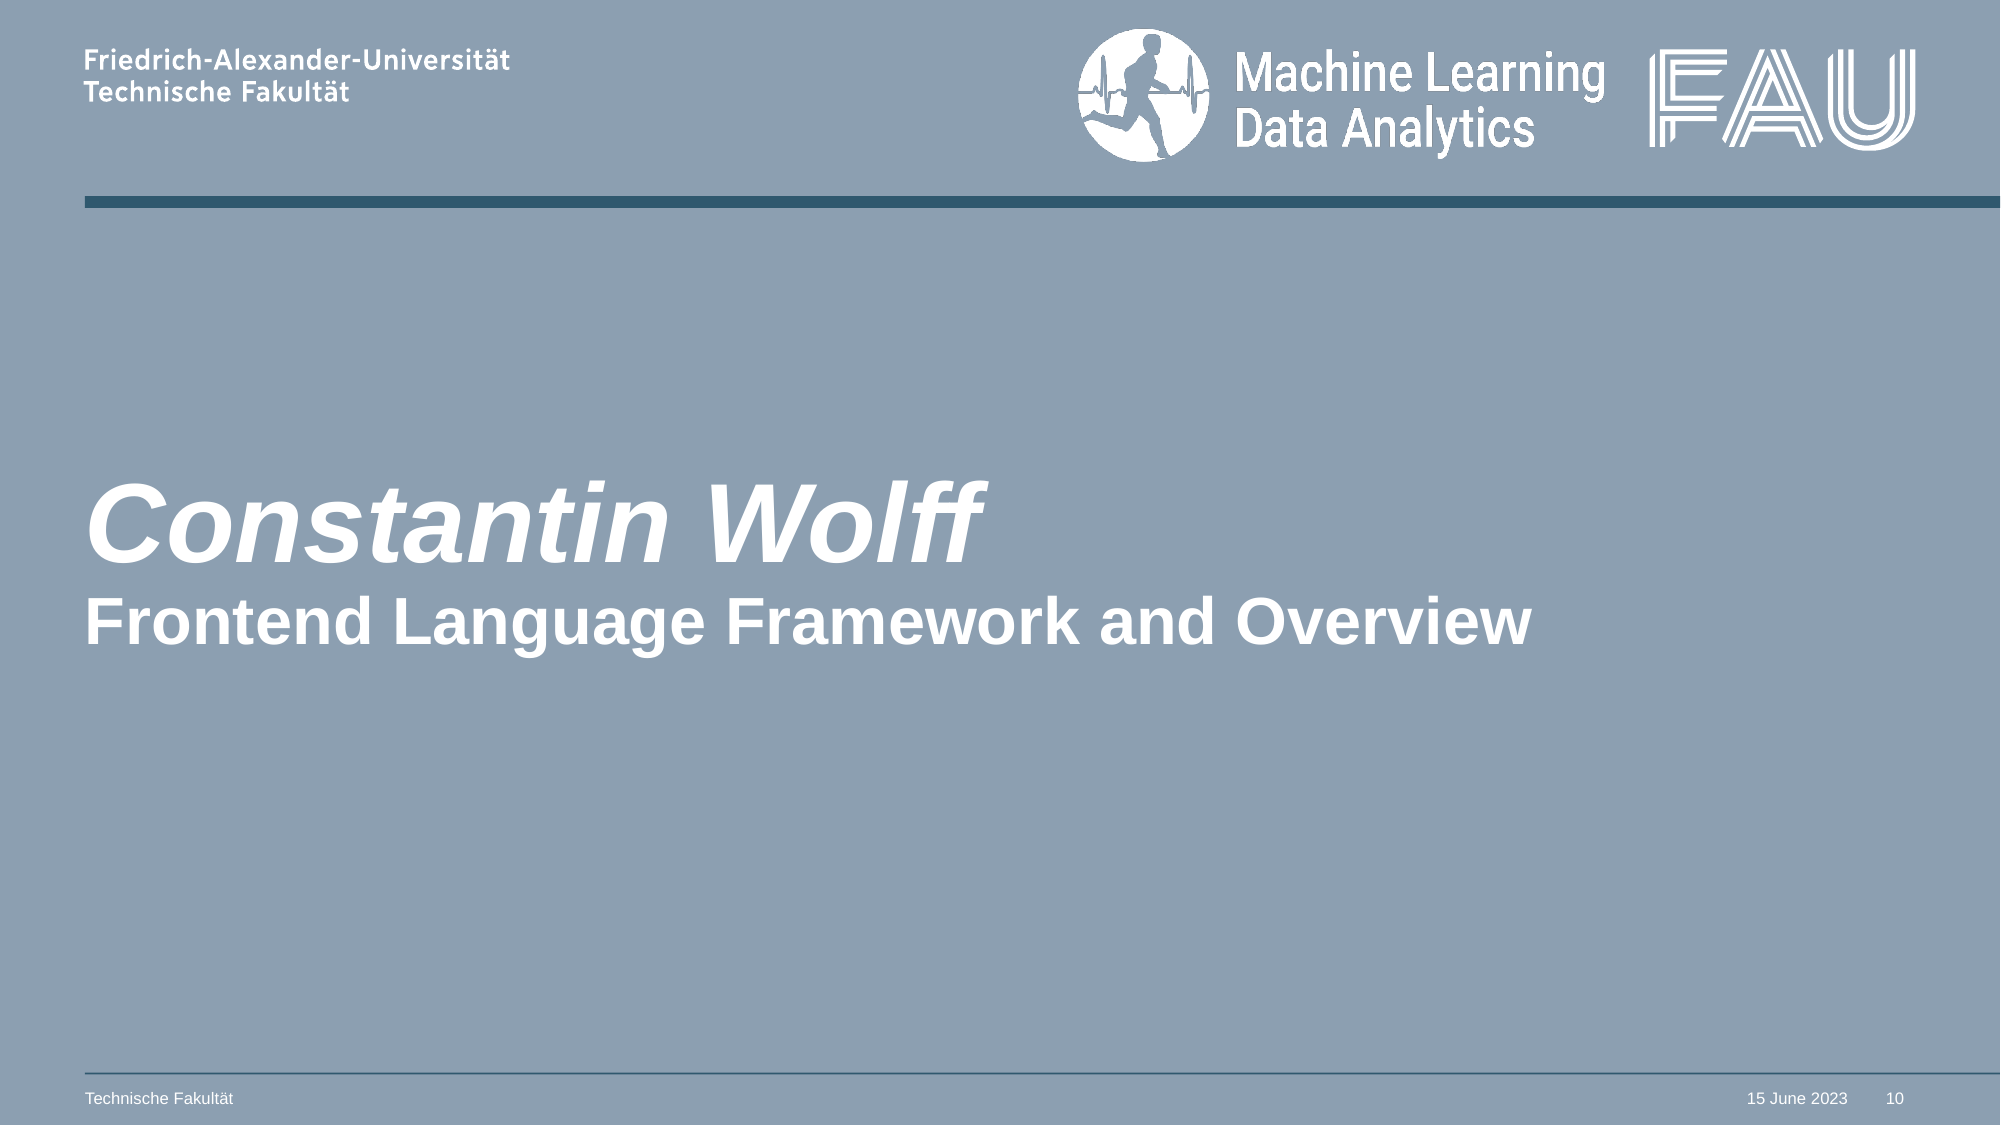

# Constantin Wolff Frontend Language Framework and Overview
Technische Fakultät
15 June 2023
10